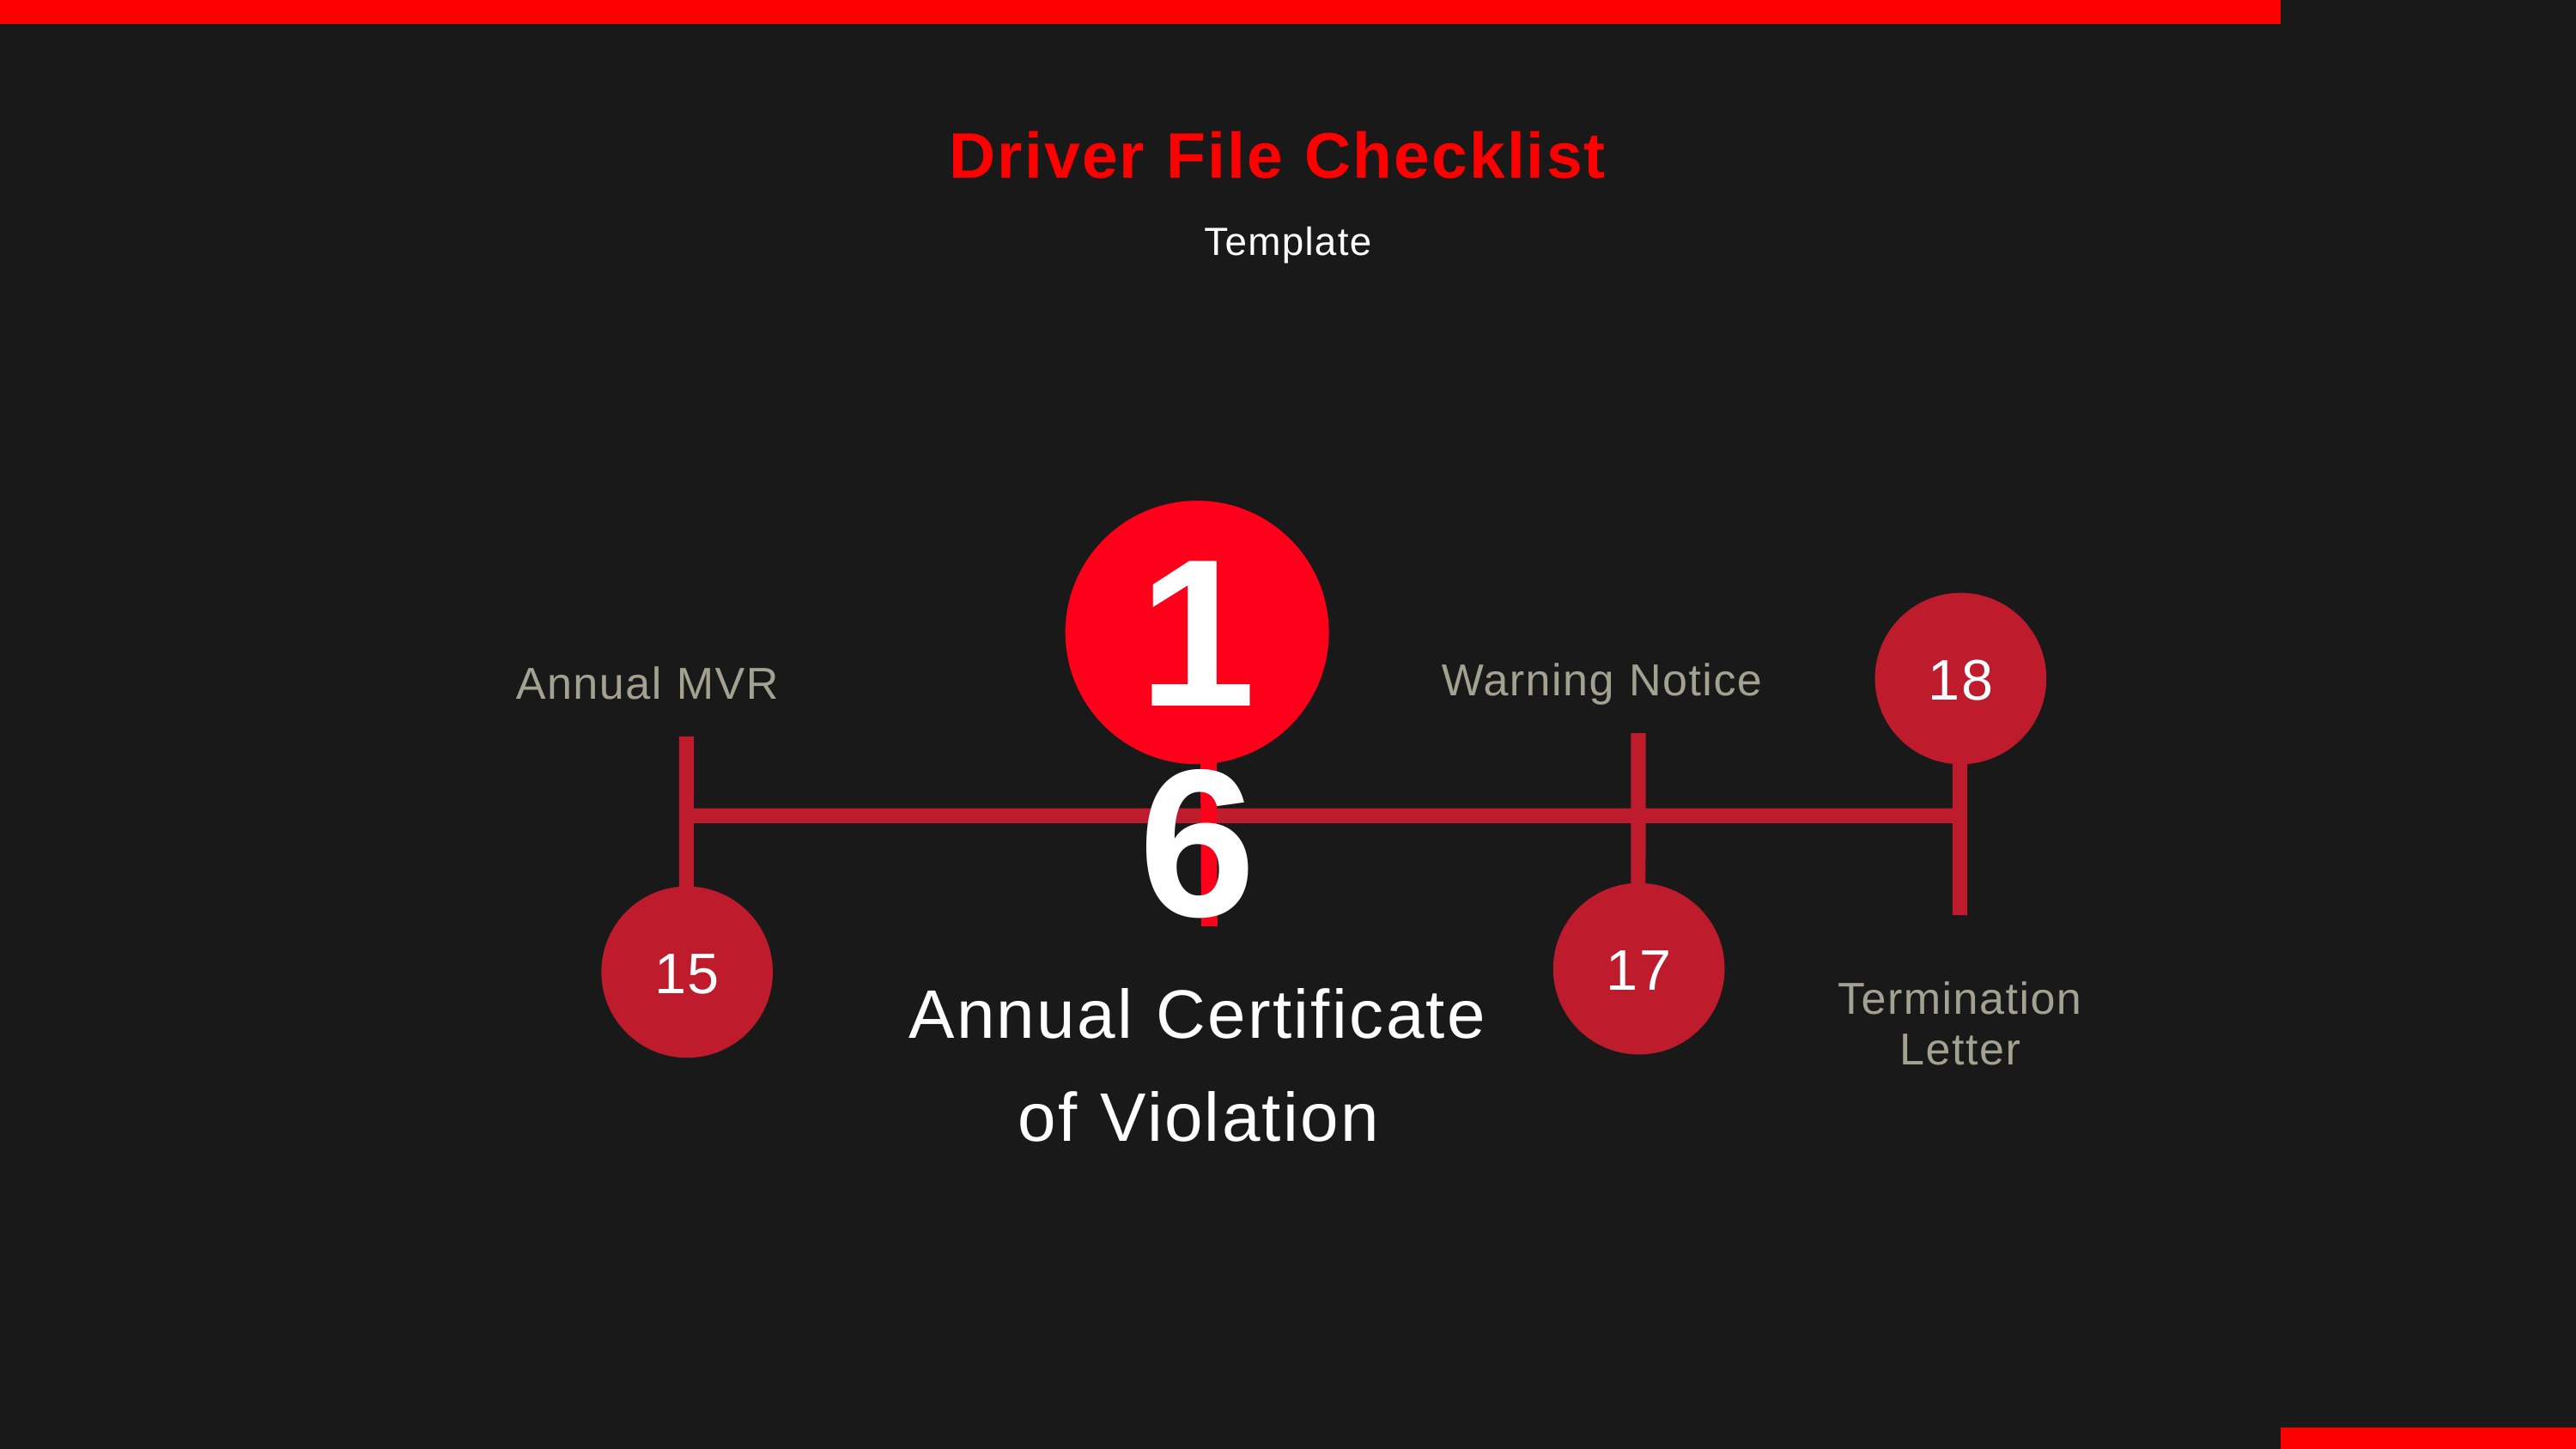

Driver File Checklist
Template

16

18
Annual MVR
Warning Notice

17

15
Annual Certificate of Violation
Termination
Letter